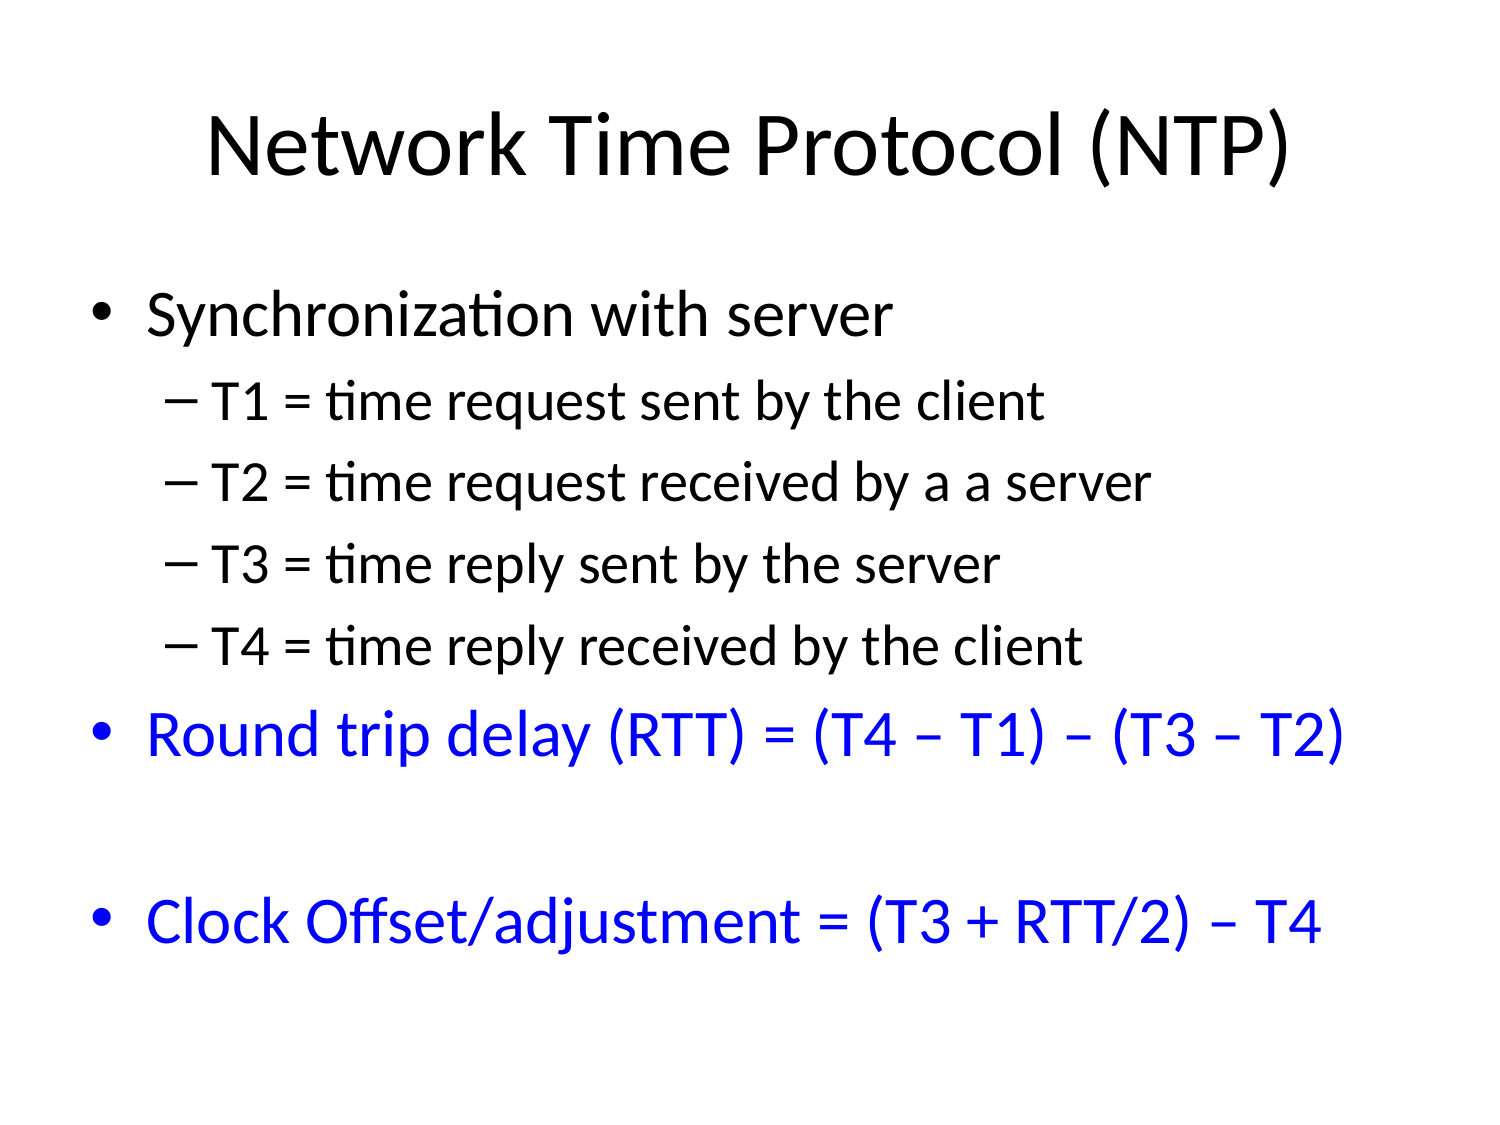

# Network Time Protocol (NTP)
Synchronization with server
T1 = time request sent by the client
T2 = time request received by a a server
T3 = time reply sent by the server
T4 = time reply received by the client
Round trip delay (RTT) = (T4 – T1) – (T3 – T2)

Clock Offset/adjustment = (T3 + RTT/2) – T4